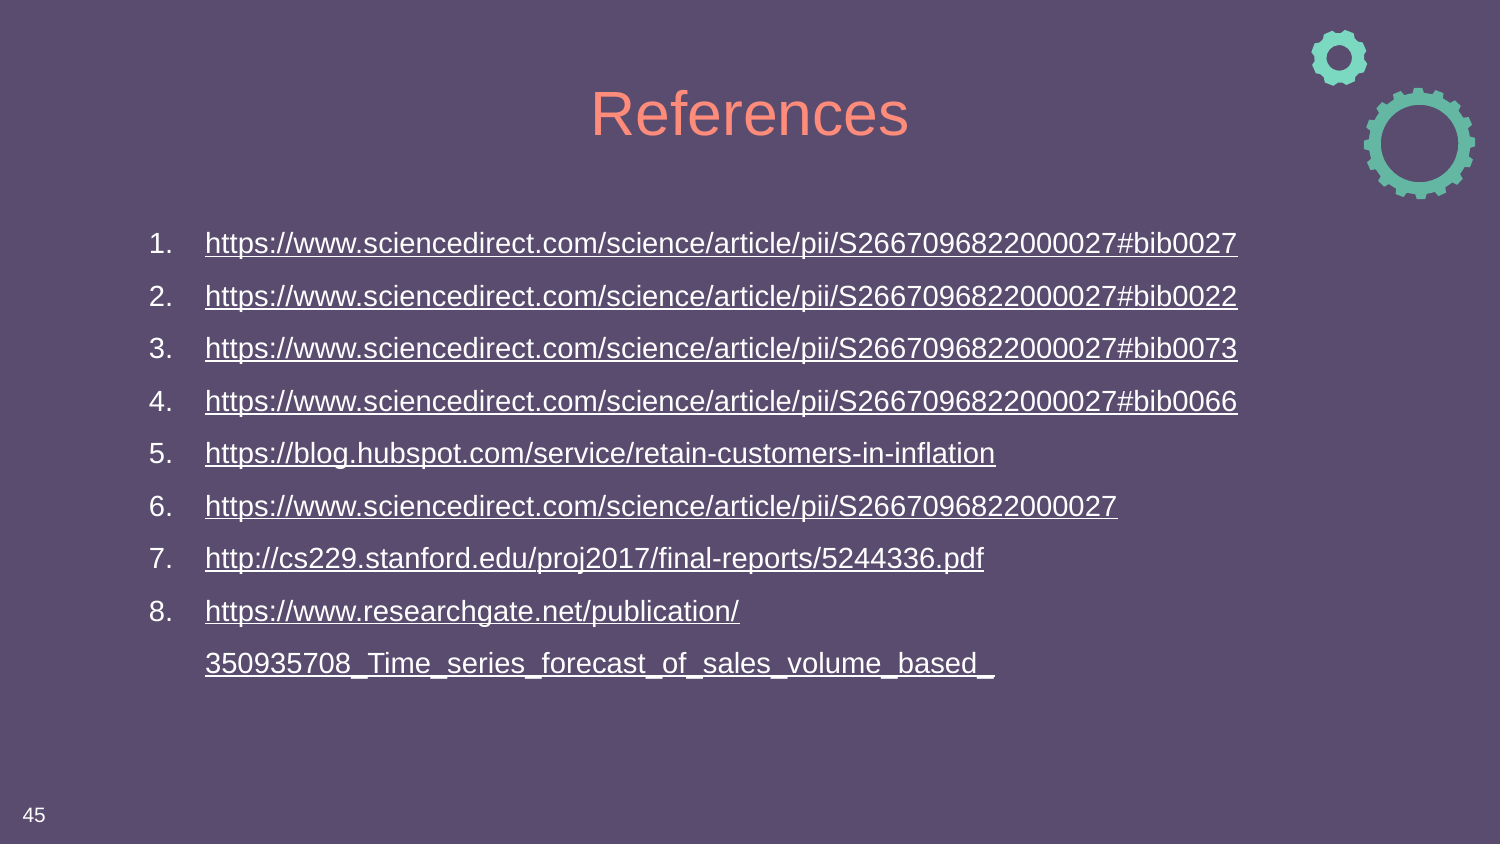

# References
https://www.sciencedirect.com/science/article/pii/S2667096822000027#bib0027
https://www.sciencedirect.com/science/article/pii/S2667096822000027#bib0022
https://www.sciencedirect.com/science/article/pii/S2667096822000027#bib0073
https://www.sciencedirect.com/science/article/pii/S2667096822000027#bib0066
https://blog.hubspot.com/service/retain-customers-in-inflation
https://www.sciencedirect.com/science/article/pii/S2667096822000027
http://cs229.stanford.edu/proj2017/final-reports/5244336.pdf
https://www.researchgate.net/publication/350935708_Time_series_forecast_of_sales_volume_based_

45